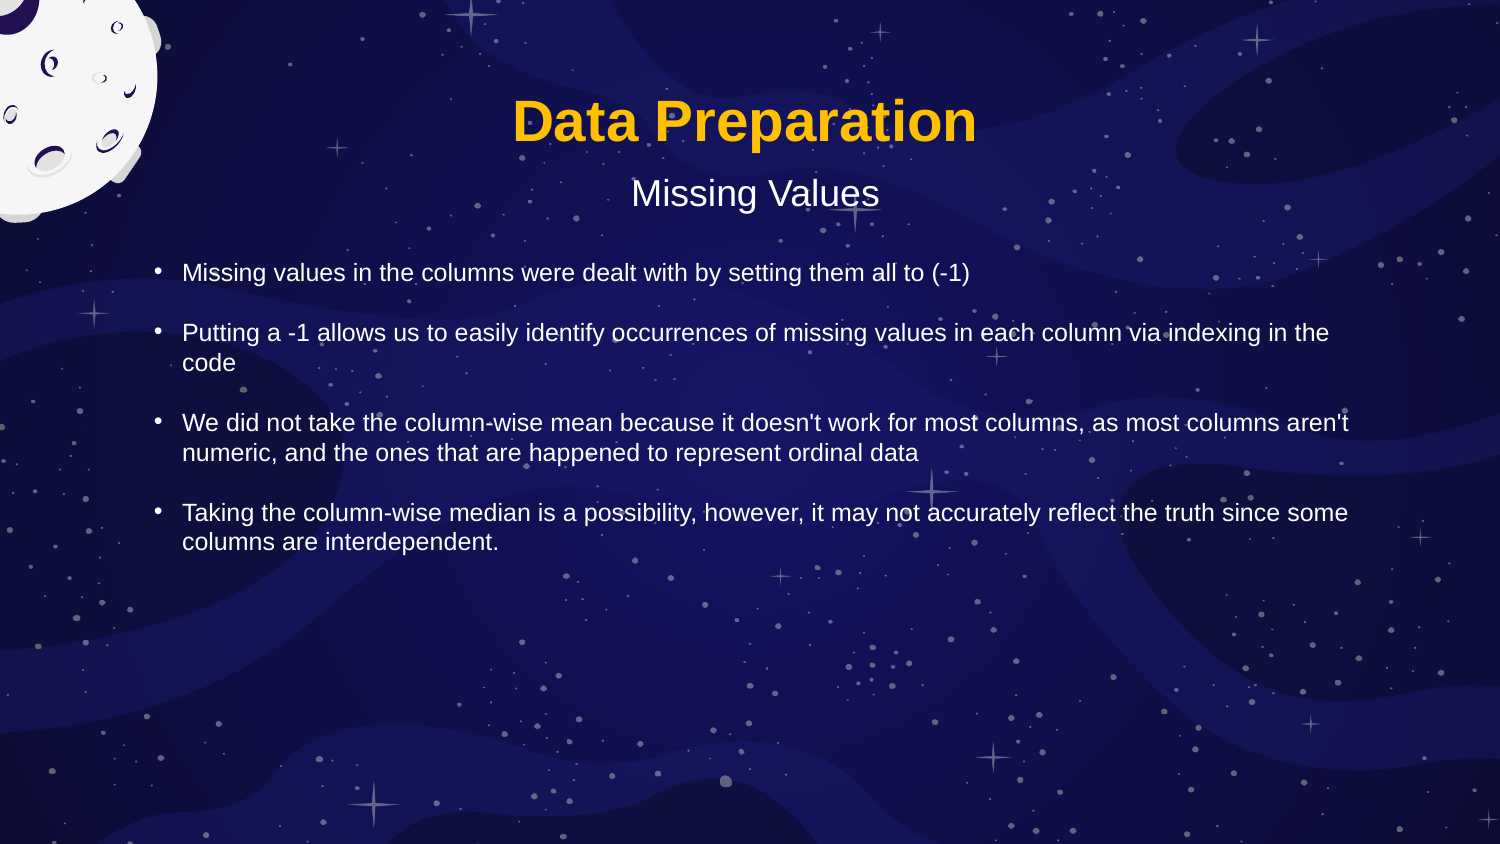

Data Preparation
Missing Values
Missing values in the columns were dealt with by setting them all to (-1)

Putting a -1 allows us to easily identify occurrences of missing values in each column via indexing in the code

We did not take the column-wise mean because it doesn't work for most columns, as most columns aren't numeric, and the ones that are happened to represent ordinal data

Taking the column-wise median is a possibility, however, it may not accurately reflect the truth since some columns are interdependent.